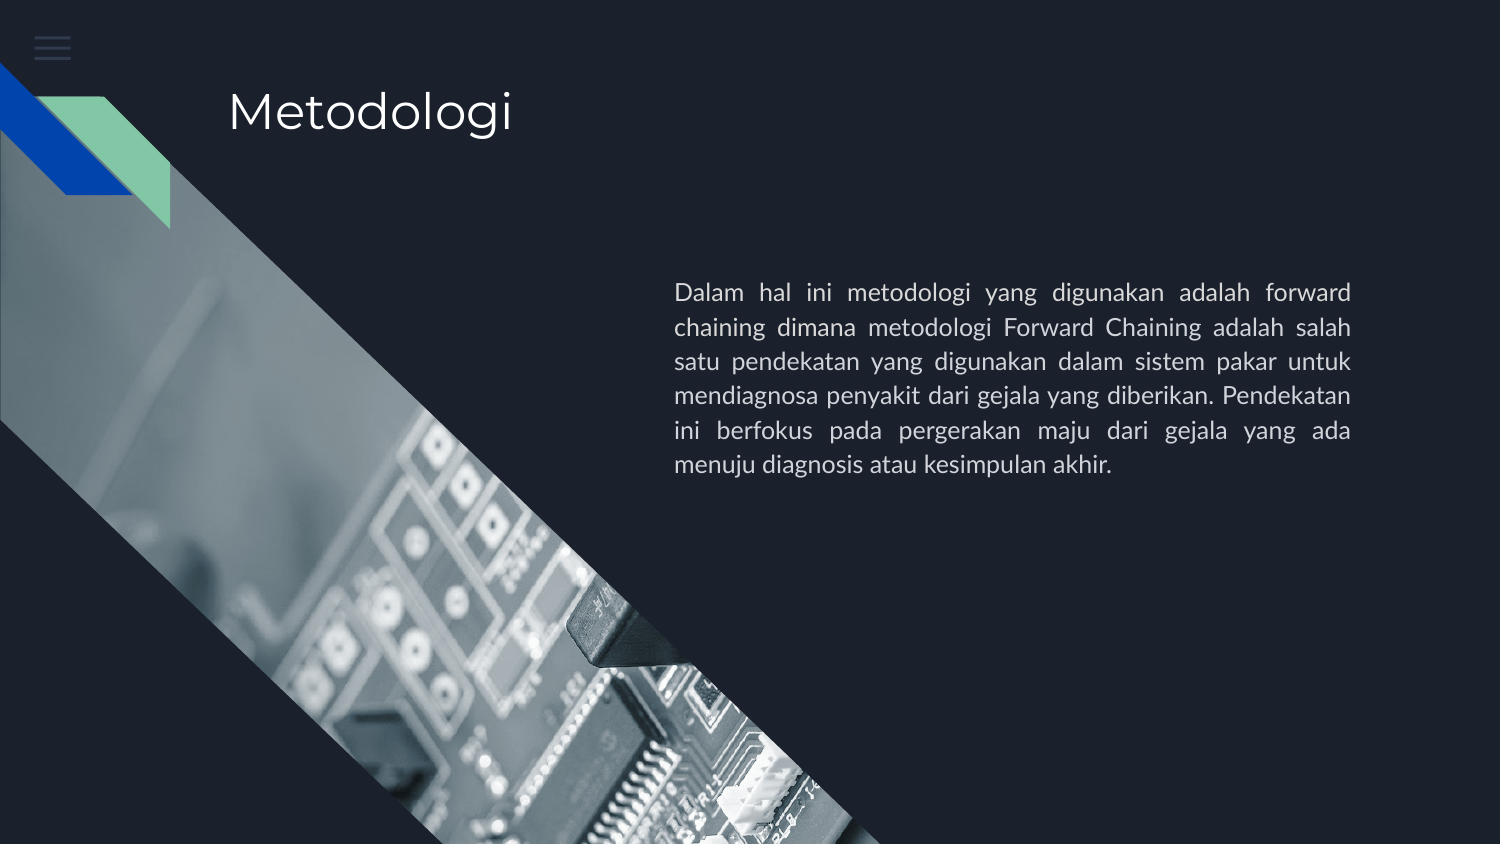

# Metodologi
Dalam hal ini metodologi yang digunakan adalah forward chaining dimana metodologi Forward Chaining adalah salah satu pendekatan yang digunakan dalam sistem pakar untuk mendiagnosa penyakit dari gejala yang diberikan. Pendekatan ini berfokus pada pergerakan maju dari gejala yang ada menuju diagnosis atau kesimpulan akhir.